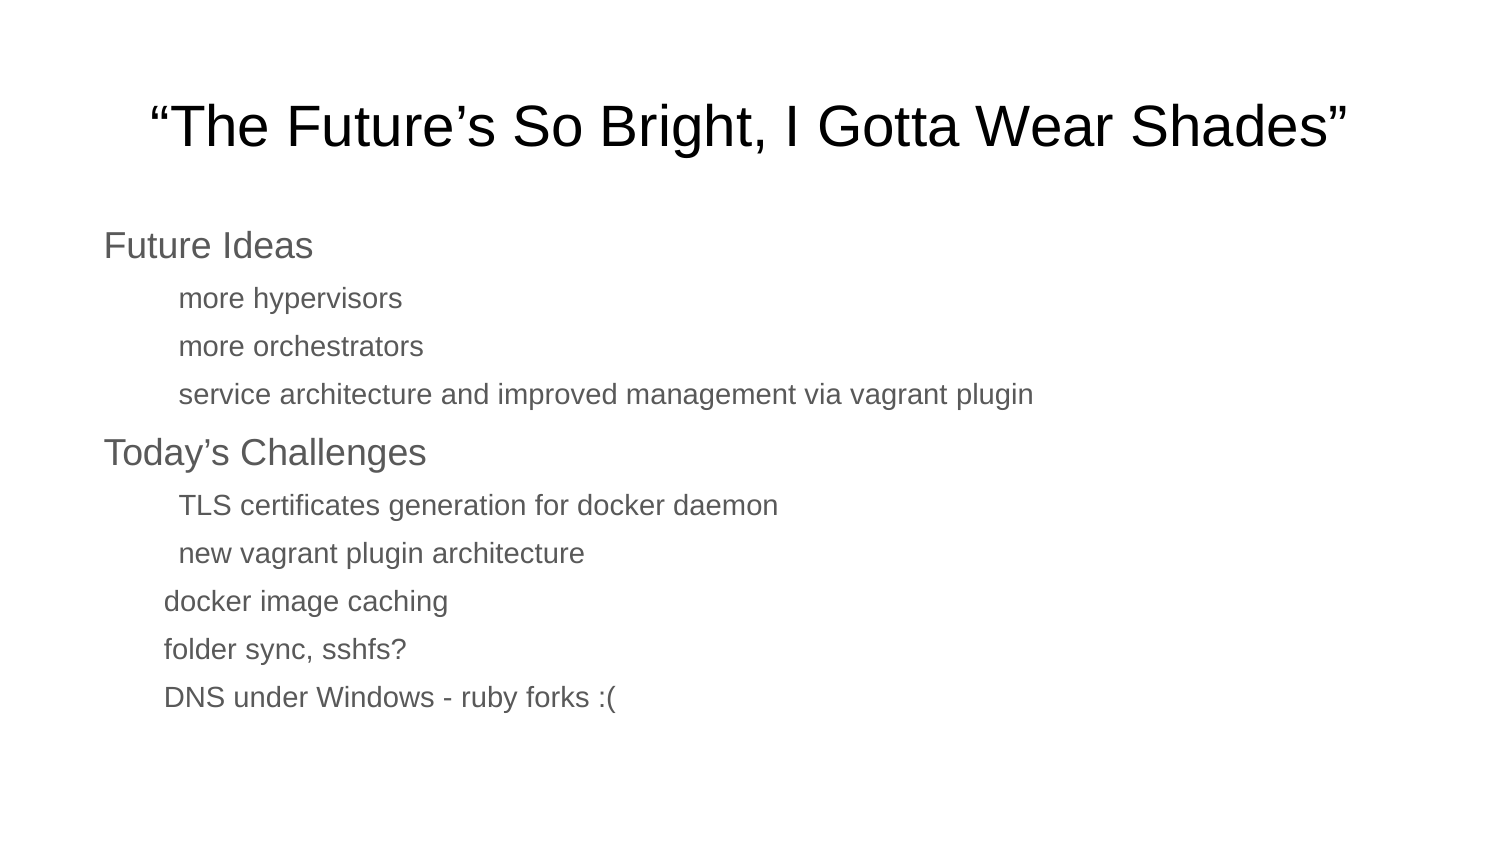

# “The Future’s So Bright, I Gotta Wear Shades”
Future Ideas
more hypervisors
more orchestrators
service architecture and improved management via vagrant plugin
Today’s Challenges
TLS certificates generation for docker daemon
new vagrant plugin architecture
docker image caching
folder sync, sshfs?
DNS under Windows - ruby forks :(